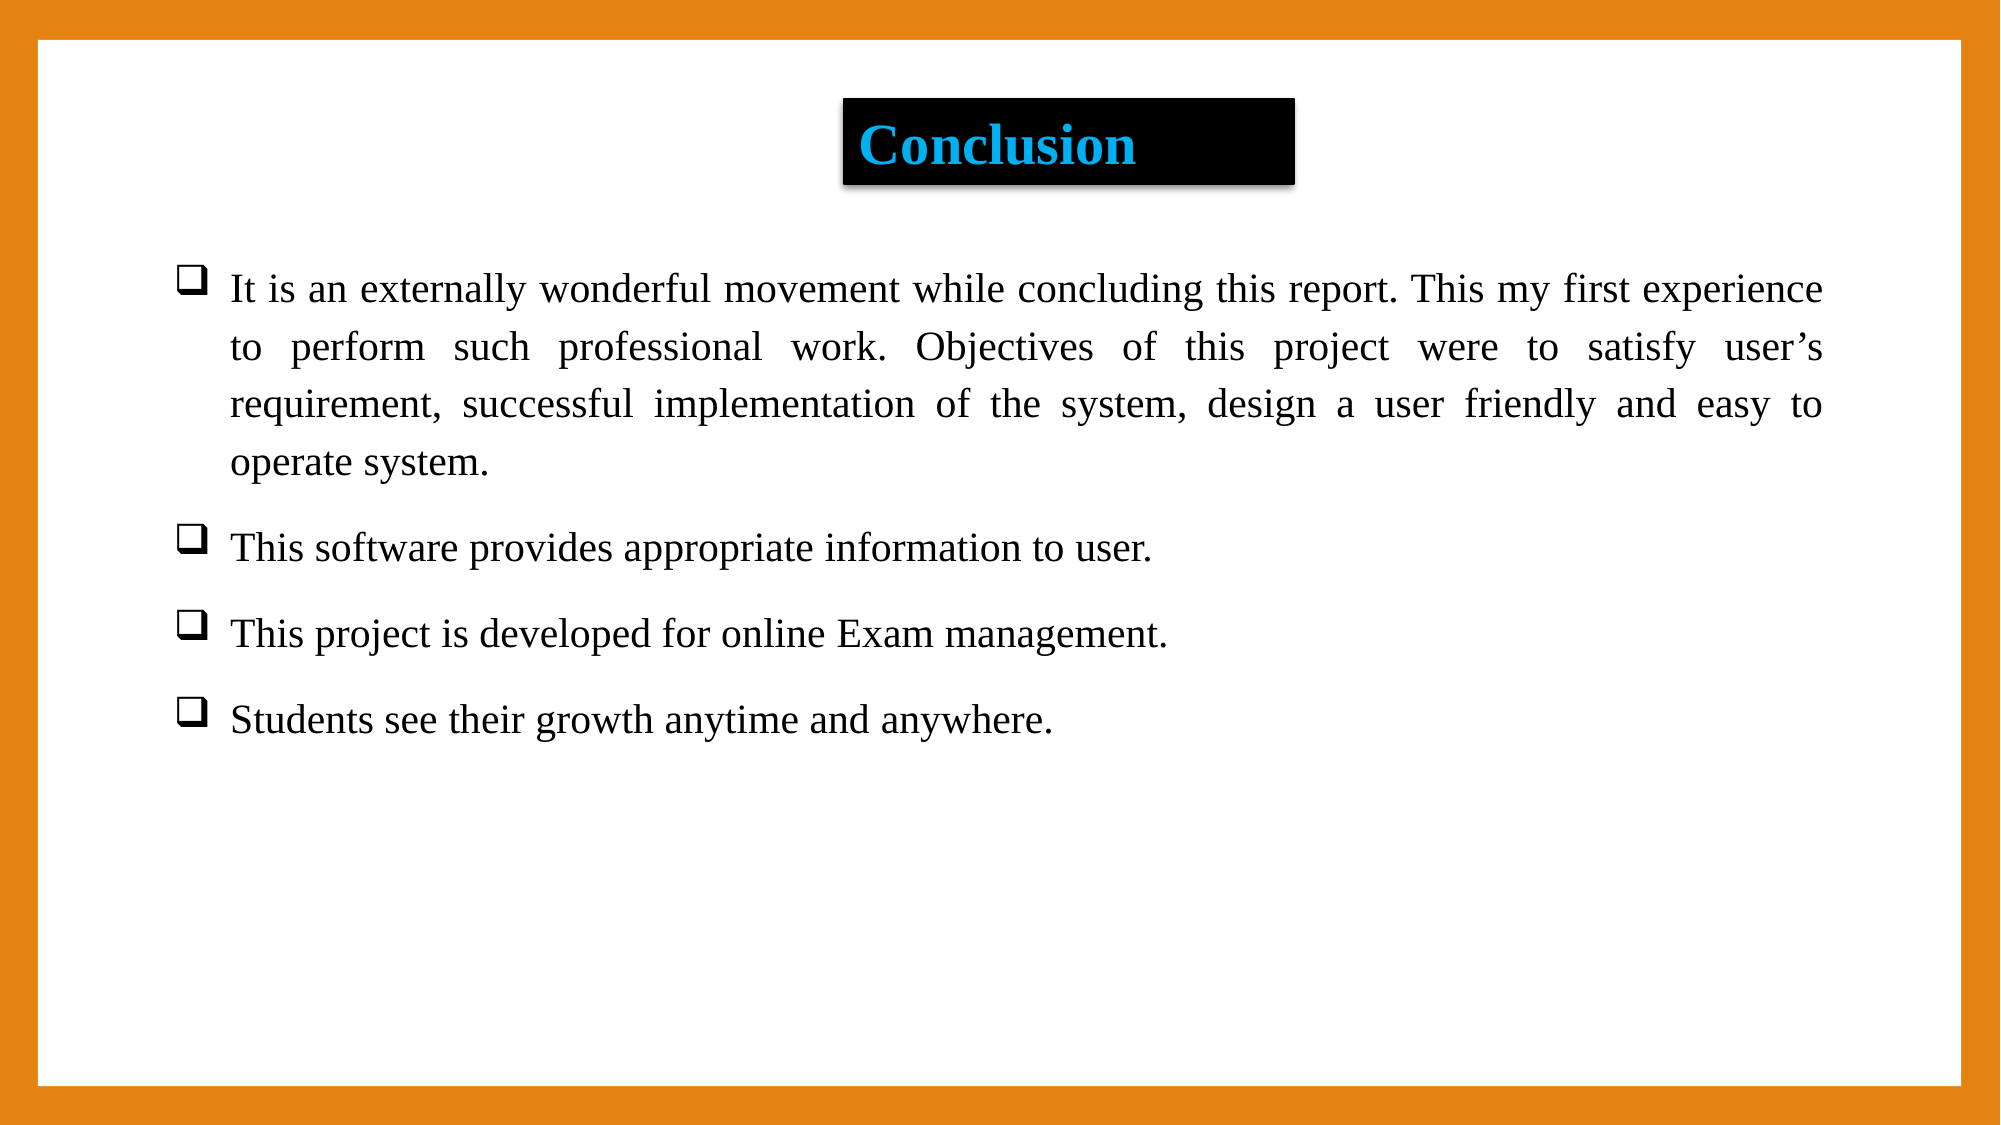

Conclusion
It is an externally wonderful movement while concluding this report. This my first experience to perform such professional work. Objectives of this project were to satisfy user’s requirement, successful implementation of the system, design a user friendly and easy to operate system.

This software provides appropriate information to user.

This project is developed for online Exam management.

Students see their growth anytime and anywhere.